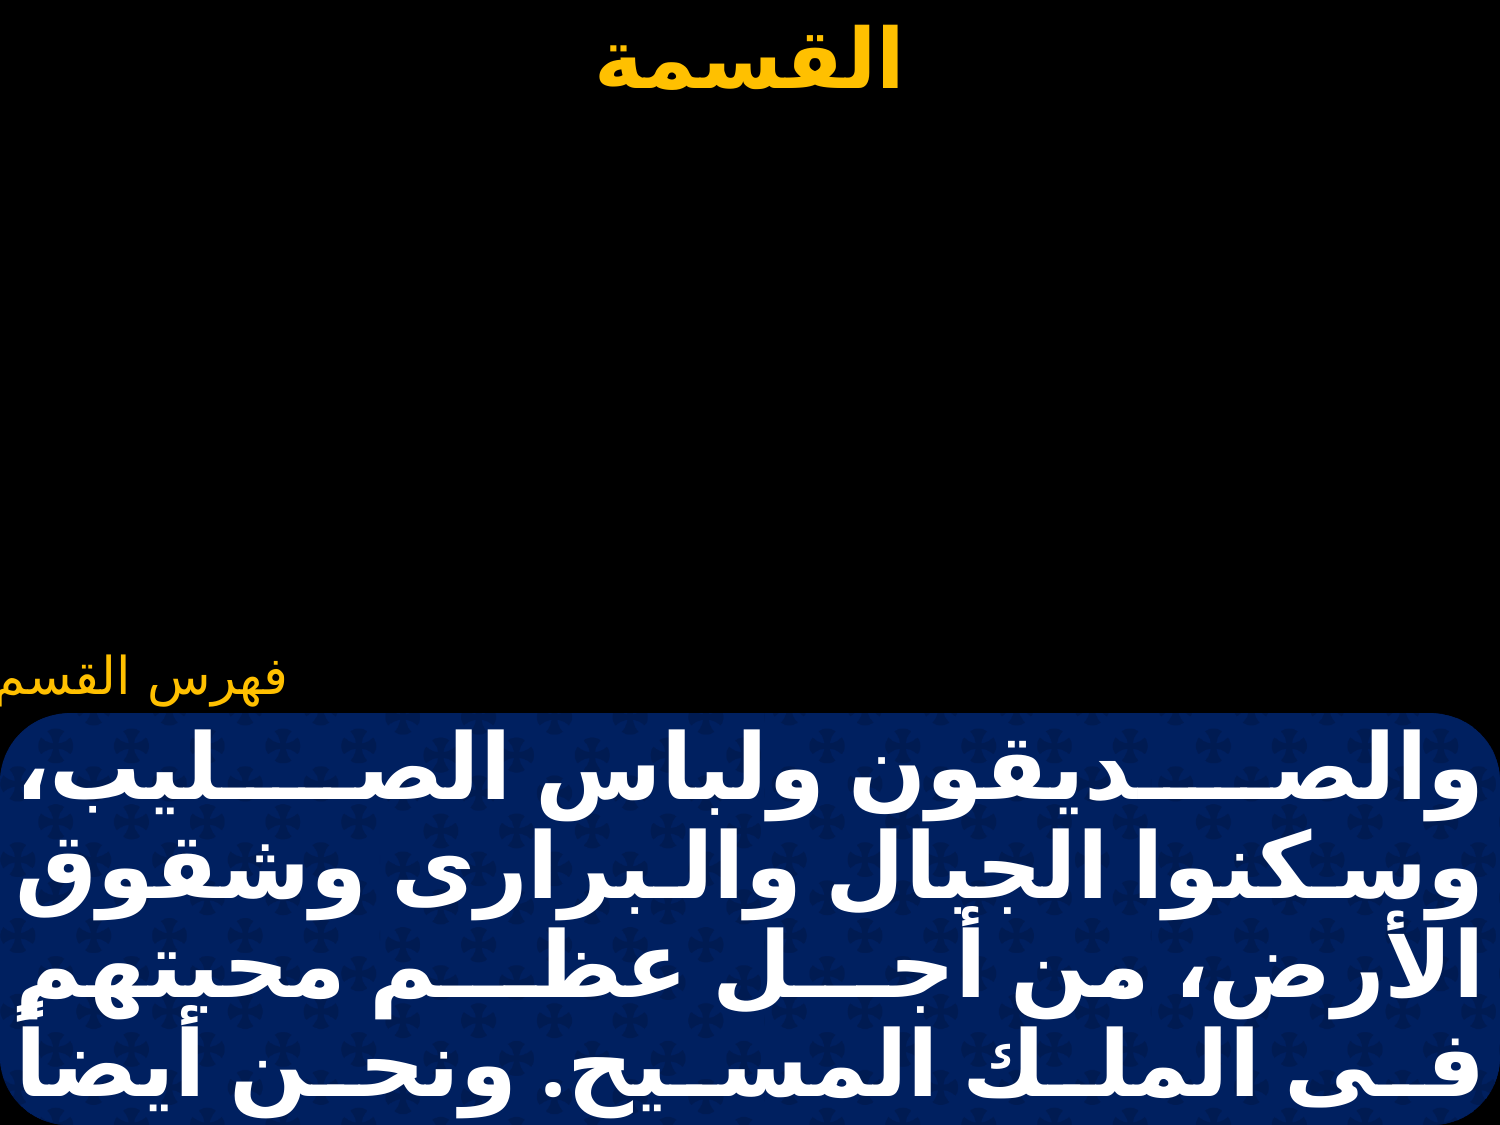

#
والصديقون ولباس الصليب، وسكنوا الجبال والبرارى وشقوق الأرض، من أجـــل عظـــم محبتهم فى الملك المسيح. ونحن أيضاً فلنصم عن كل شر بطهارة وبر، ونتقدم إلى هذه الذبيحة